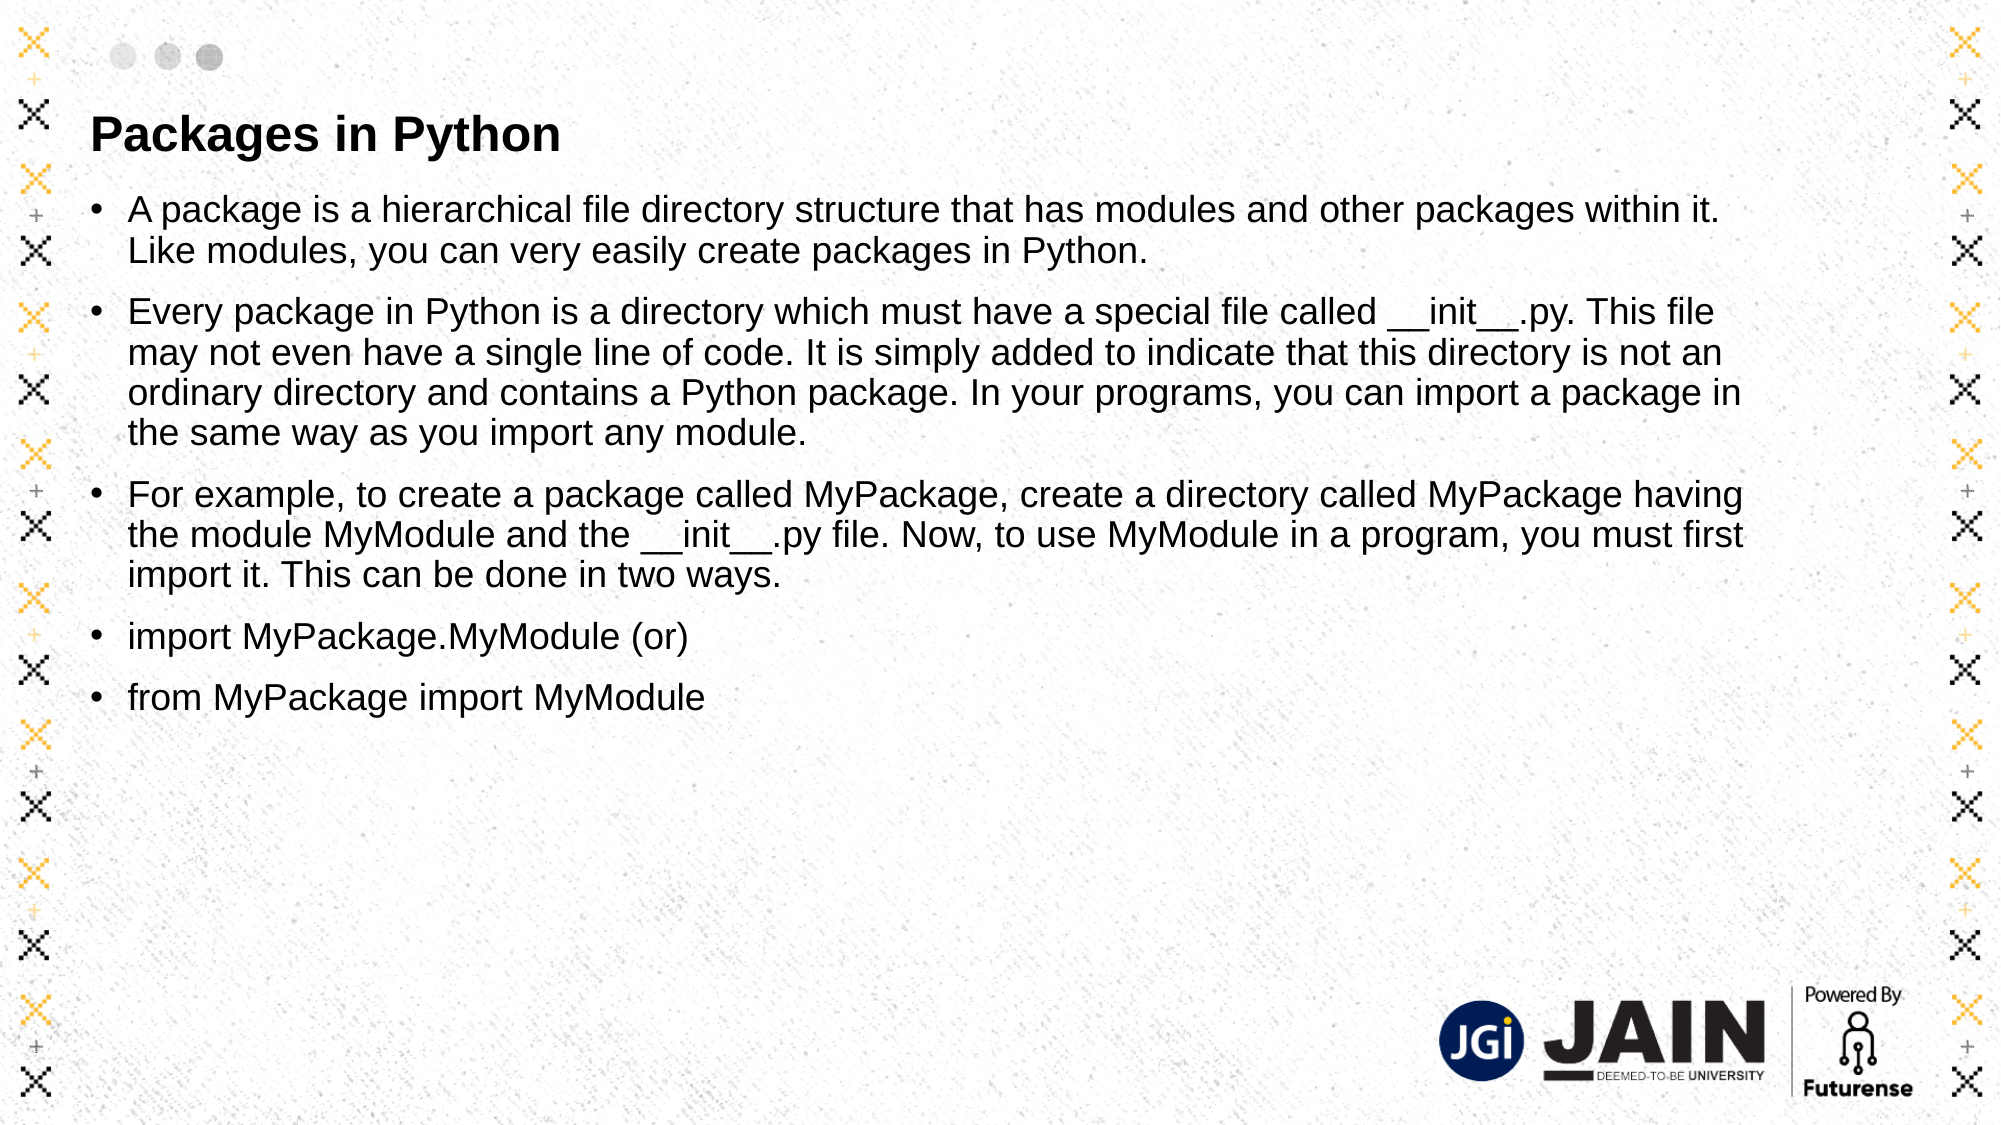

# Packages in Python
A package is a hierarchical file directory structure that has modules and other packages within it. Like modules, you can very easily create packages in Python.
Every package in Python is a directory which must have a special file called __init__.py. This file may not even have a single line of code. It is simply added to indicate that this directory is not an ordinary directory and contains a Python package. In your programs, you can import a package in the same way as you import any module.
For example, to create a package called MyPackage, create a directory called MyPackage having the module MyModule and the __init__.py file. Now, to use MyModule in a program, you must first import it. This can be done in two ways.
import MyPackage.MyModule (or)
from MyPackage import MyModule